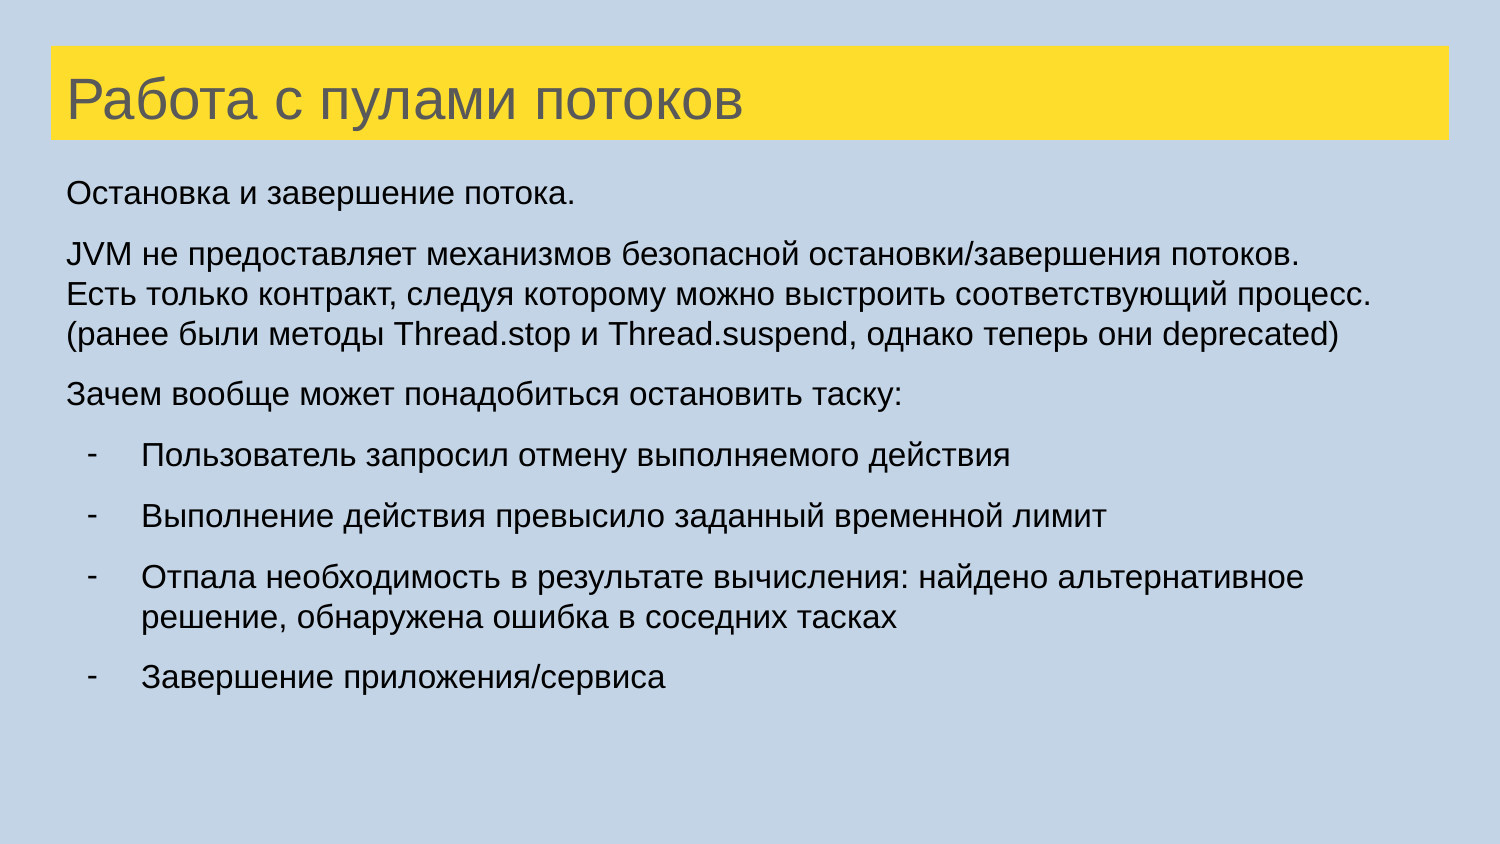

# Работа с пулами потоков
Остановка и завершение потока.
JVM не предоставляет механизмов безопасной остановки/завершения потоков.
Есть только контракт, следуя которому можно выстроить соответствующий процесс.
(ранее были методы Thread.stop и Thread.suspend, однако теперь они deprecated)
Зачем вообще может понадобиться остановить таску:
Пользователь запросил отмену выполняемого действия
Выполнение действия превысило заданный временной лимит
Отпала необходимость в результате вычисления: найдено альтернативное решение, обнаружена ошибка в соседних тасках
Завершение приложения/сервиса